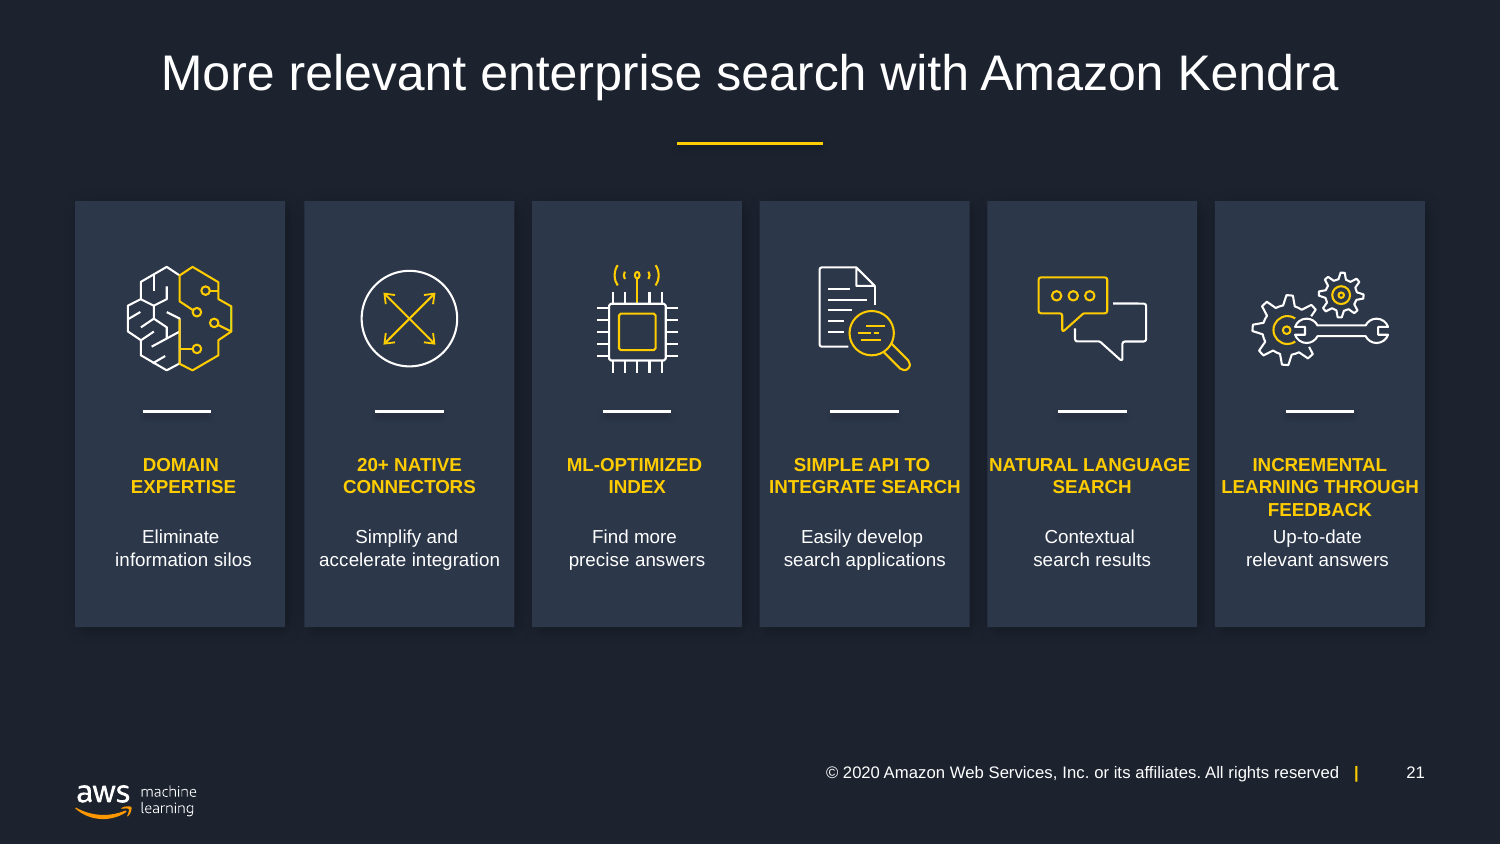

# More relevant enterprise search with Amazon Kendra

DOMAIN
EXPERTISE
20+ NATIVE CONNECTORS
ML-OPTIMIZED
INDEX
SIMPLE API TO
INTEGRATE SEARCH
NATURAL LANGUAGE
SEARCH
INCREMENTAL
LEARNING THROUGH
FEEDBACK
Eliminate
information silos
Simplify and
accelerate integration
Find more
precise answers
Easily develop
search applications
Contextual
search results
Up-to-date
relevant answers